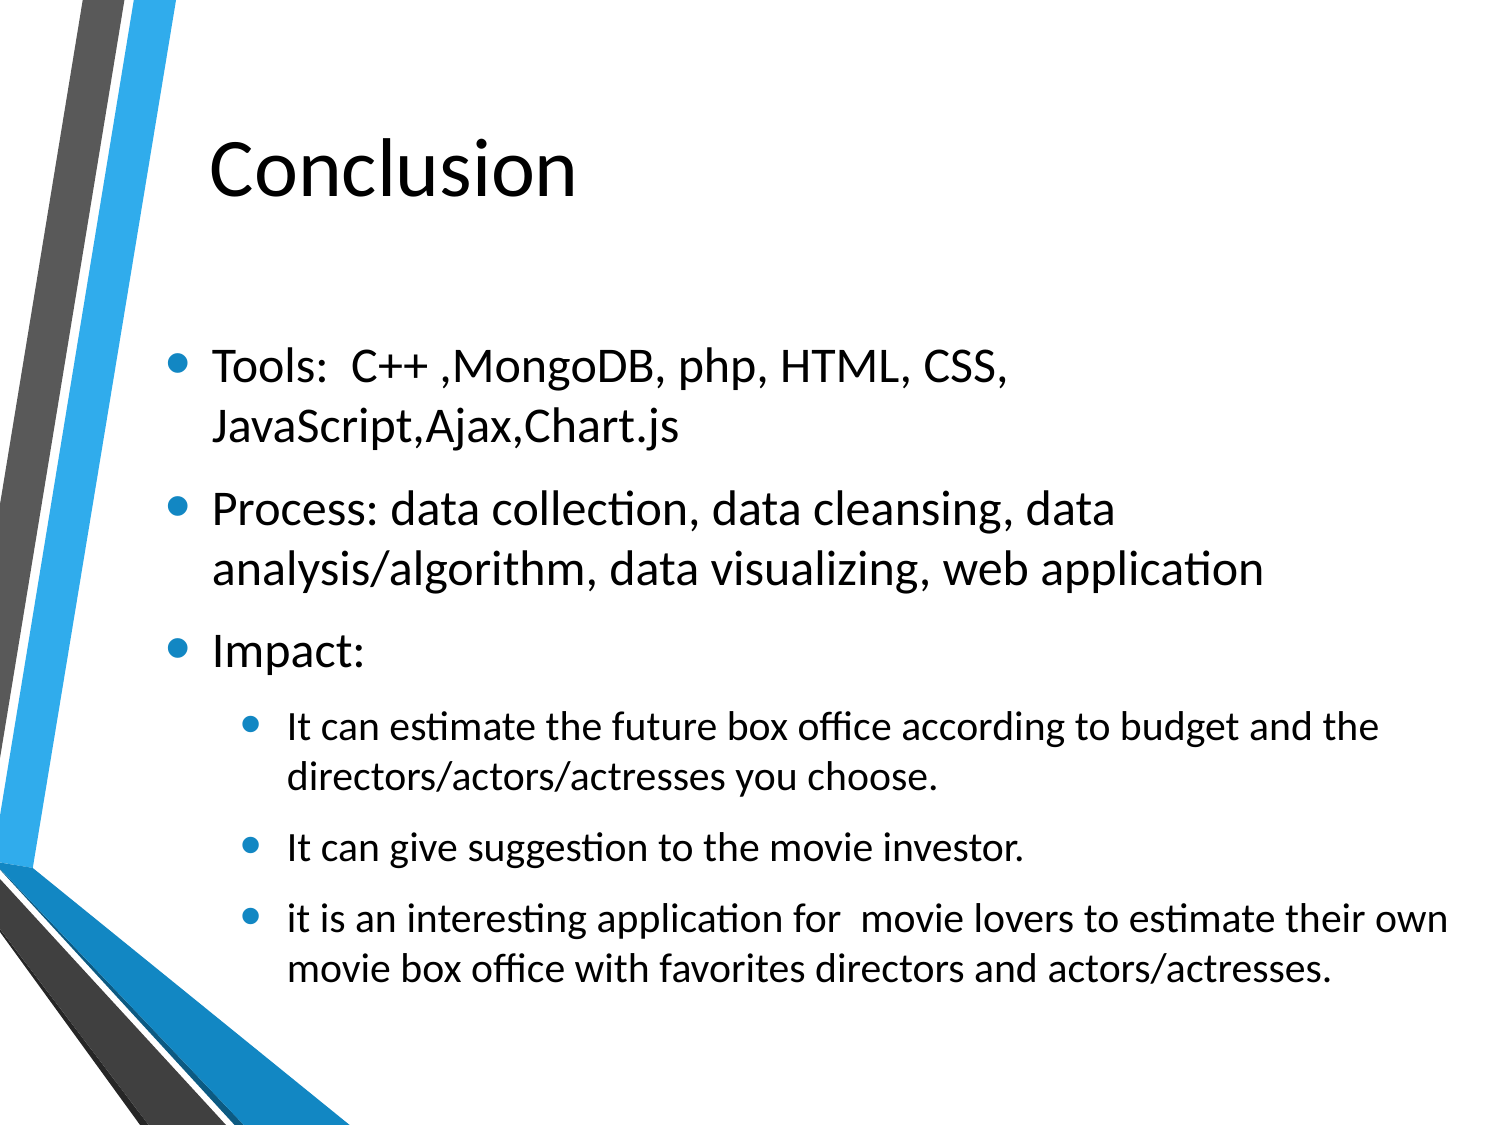

Conclusion
Tools:  C++ ,MongoDB, php, HTML, CSS, JavaScript,Ajax,Chart.js
Process: data collection, data cleansing, data analysis/algorithm, data visualizing, web application
Impact:
It can estimate the future box office according to budget and the directors/actors/actresses you choose.
It can give suggestion to the movie investor.
it is an interesting application for  movie lovers to estimate their own movie box office with favorites directors and actors/actresses.